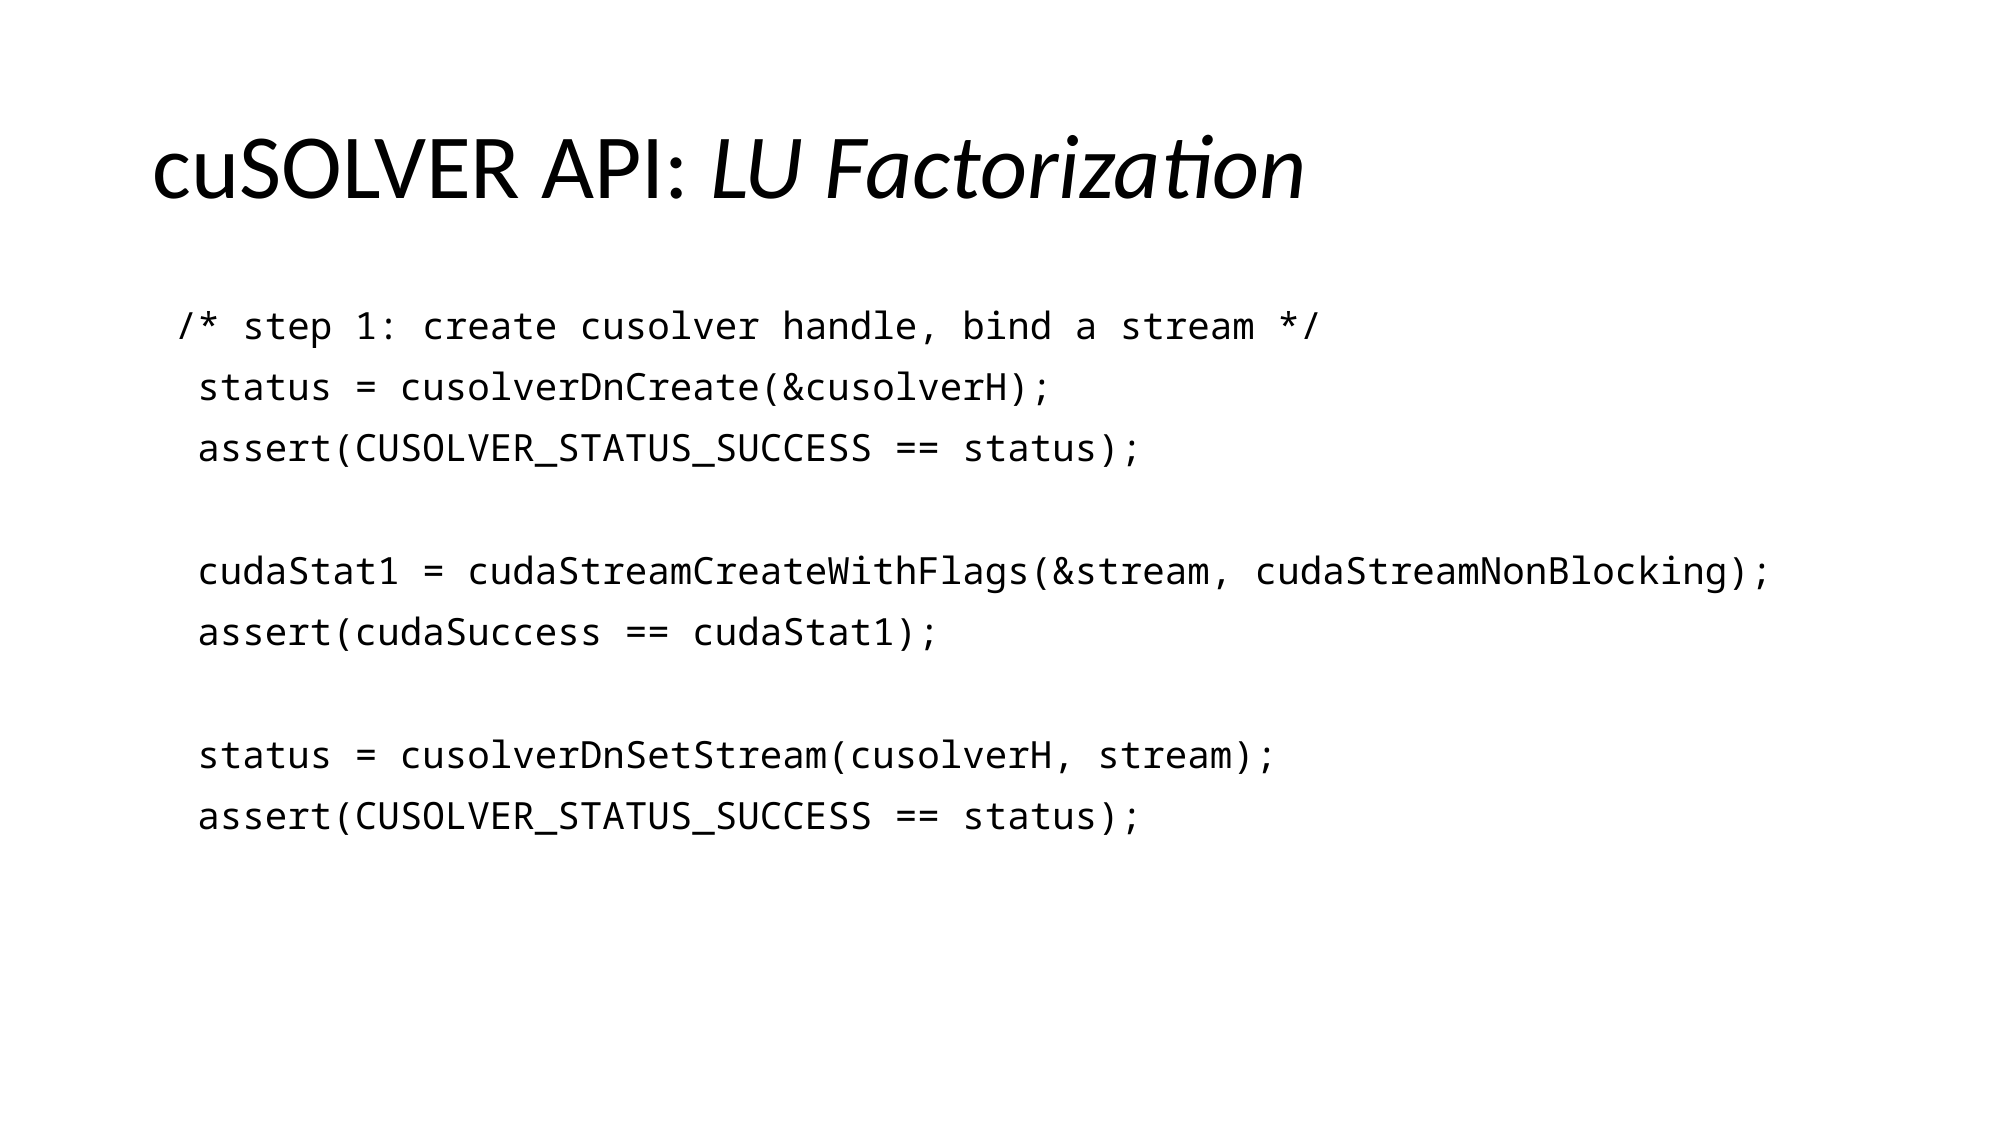

# cuSOLVER API: LU Factorization
 /* step 1: create cusolver handle, bind a stream */
  status = cusolverDnCreate(&cusolverH);
  assert(CUSOLVER_STATUS_SUCCESS == status);

  cudaStat1 = cudaStreamCreateWithFlags(&stream, cudaStreamNonBlocking);
  assert(cudaSuccess == cudaStat1);

  status = cusolverDnSetStream(cusolverH, stream);
  assert(CUSOLVER_STATUS_SUCCESS == status);